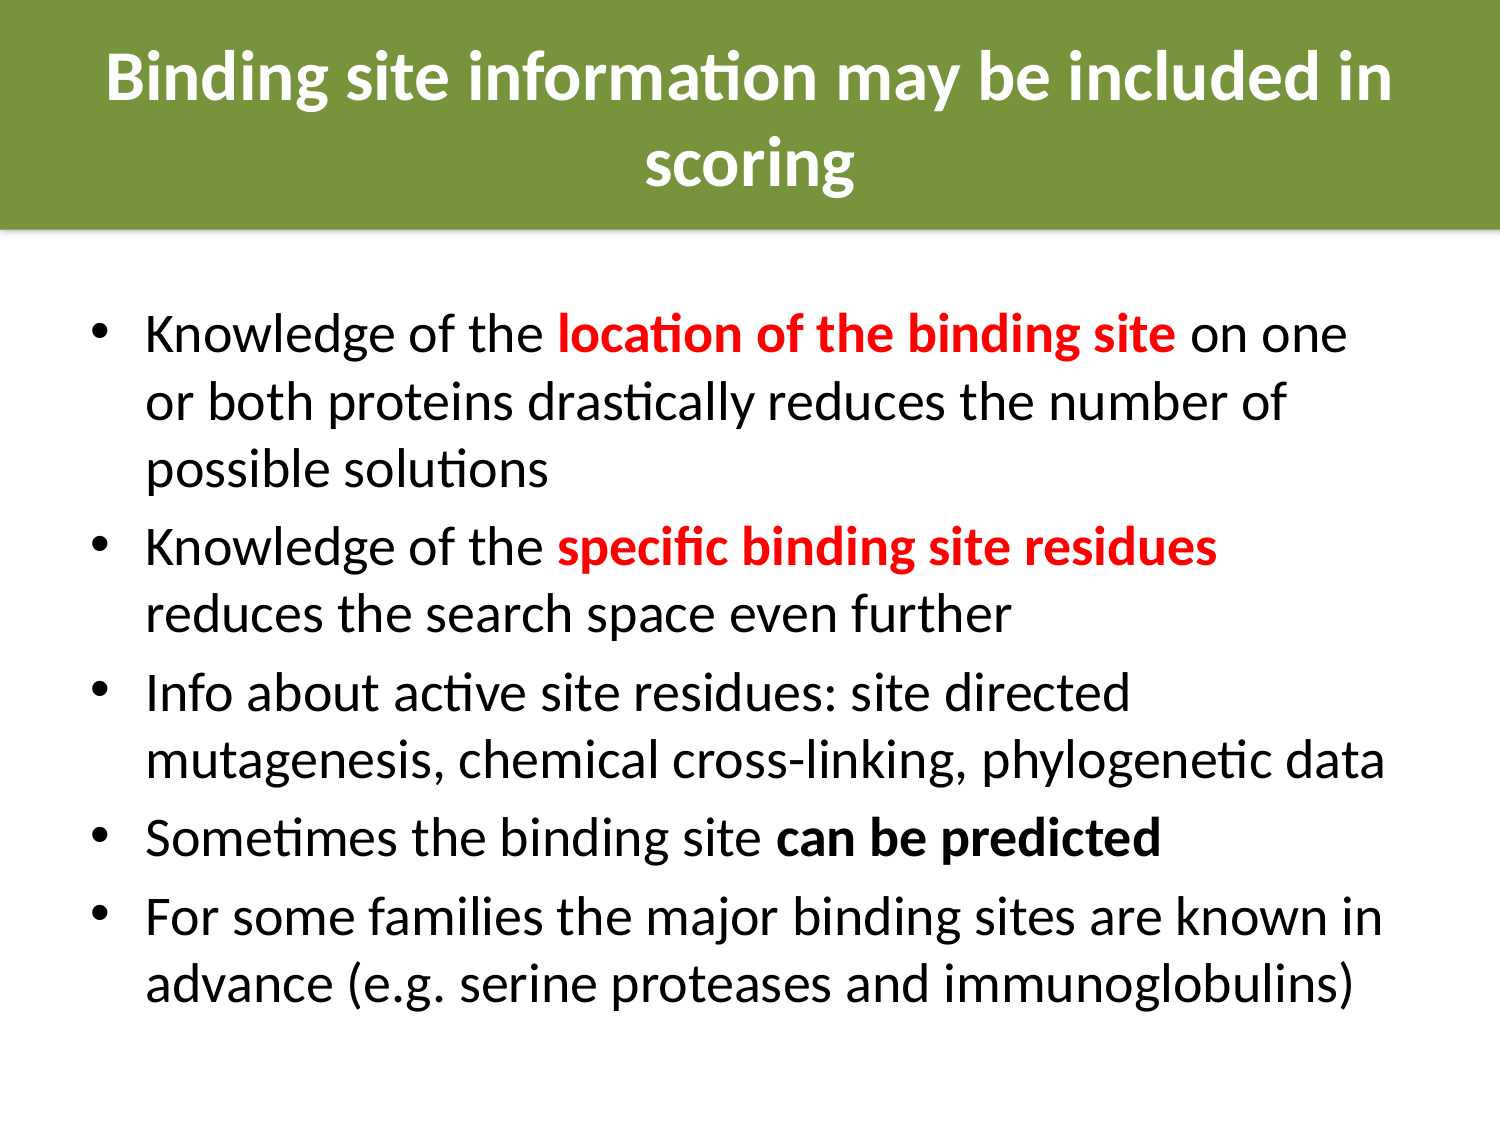

# Binding site information may be included in scoring
Knowledge of the location of the binding site on one or both proteins drastically reduces the number of possible solutions
Knowledge of the specific binding site residues reduces the search space even further
Info about active site residues: site directed mutagenesis, chemical cross-linking, phylogenetic data
Sometimes the binding site can be predicted
For some families the major binding sites are known in advance (e.g. serine proteases and immunoglobulins)